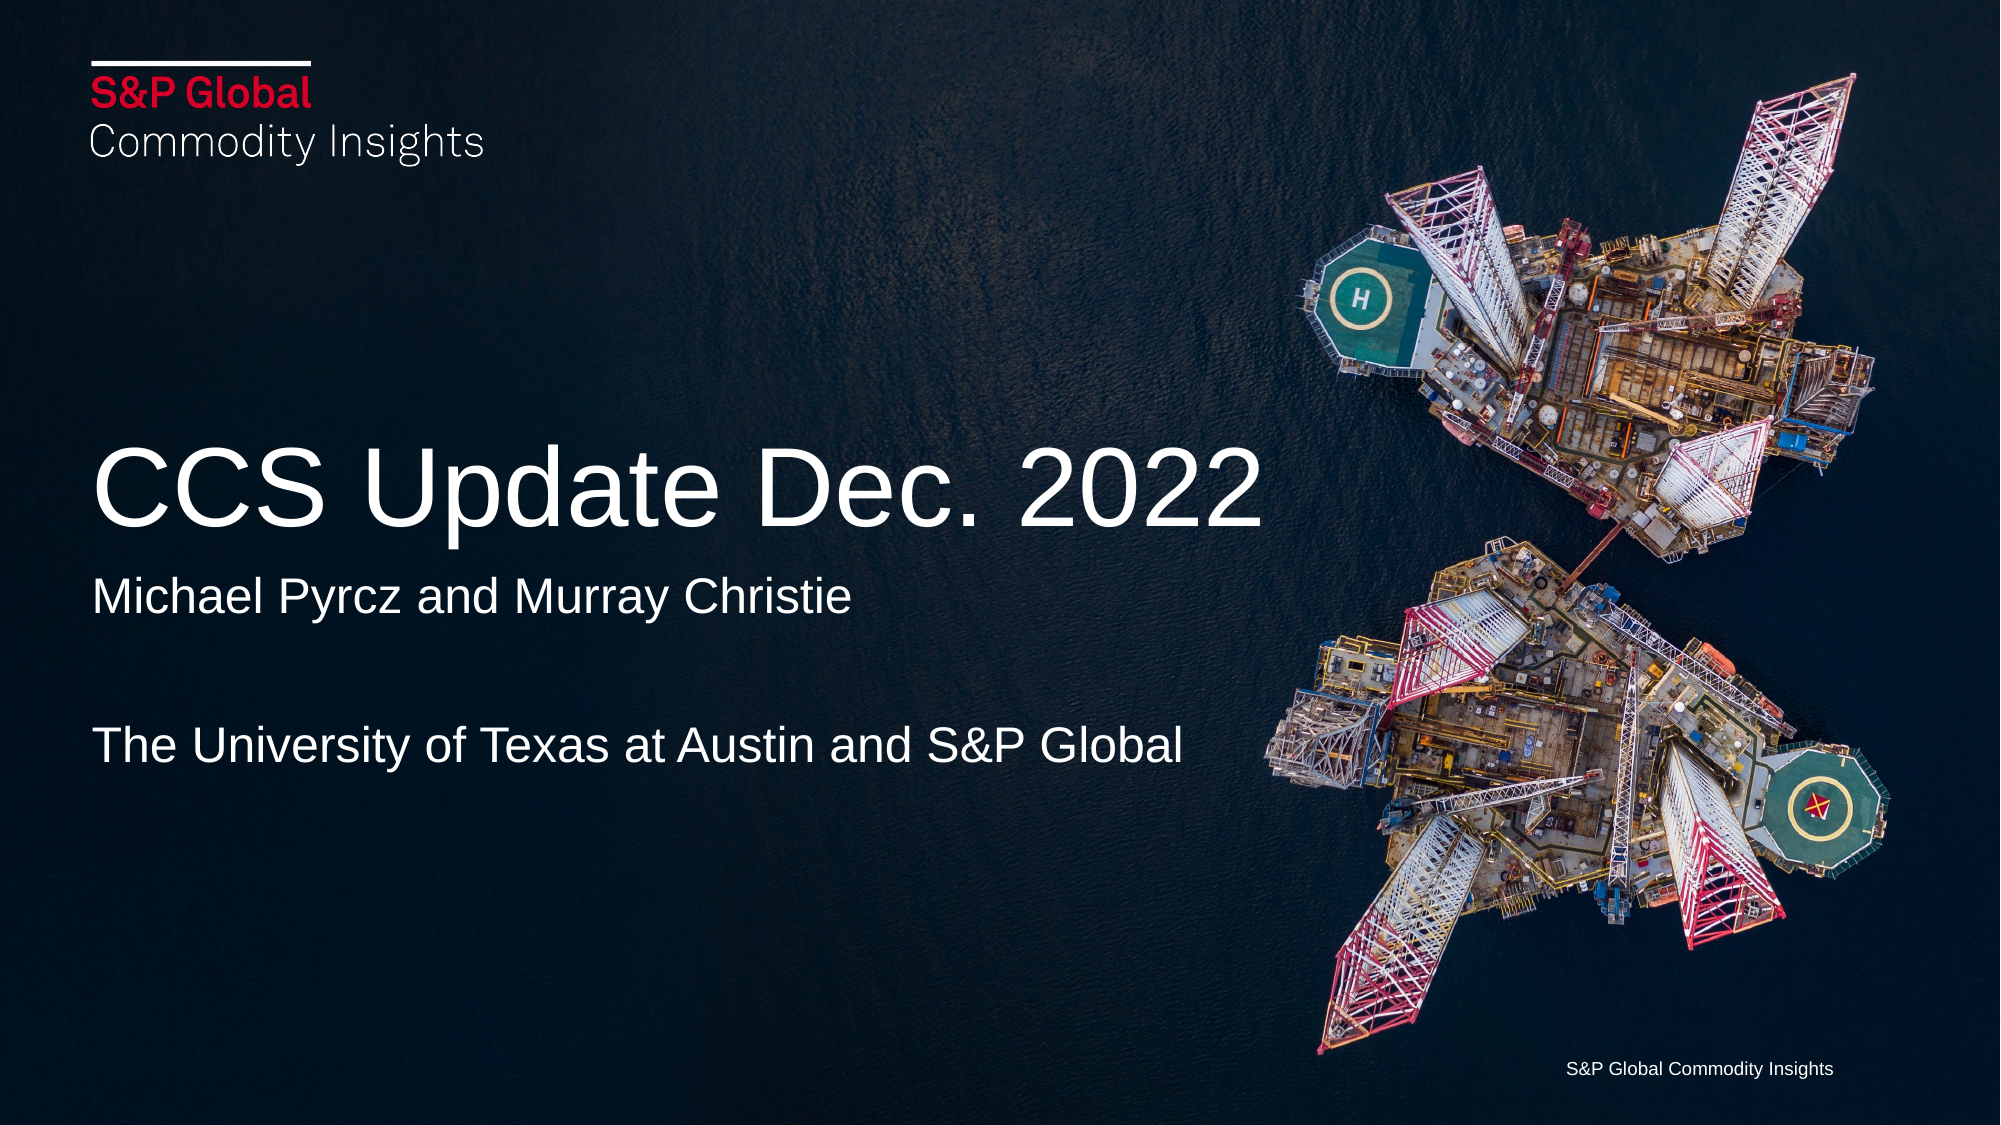

# CCS Update Dec. 2022
Michael Pyrcz and Murray Christie

The University of Texas at Austin and S&P Global
S&P Global Commodity Insights
1